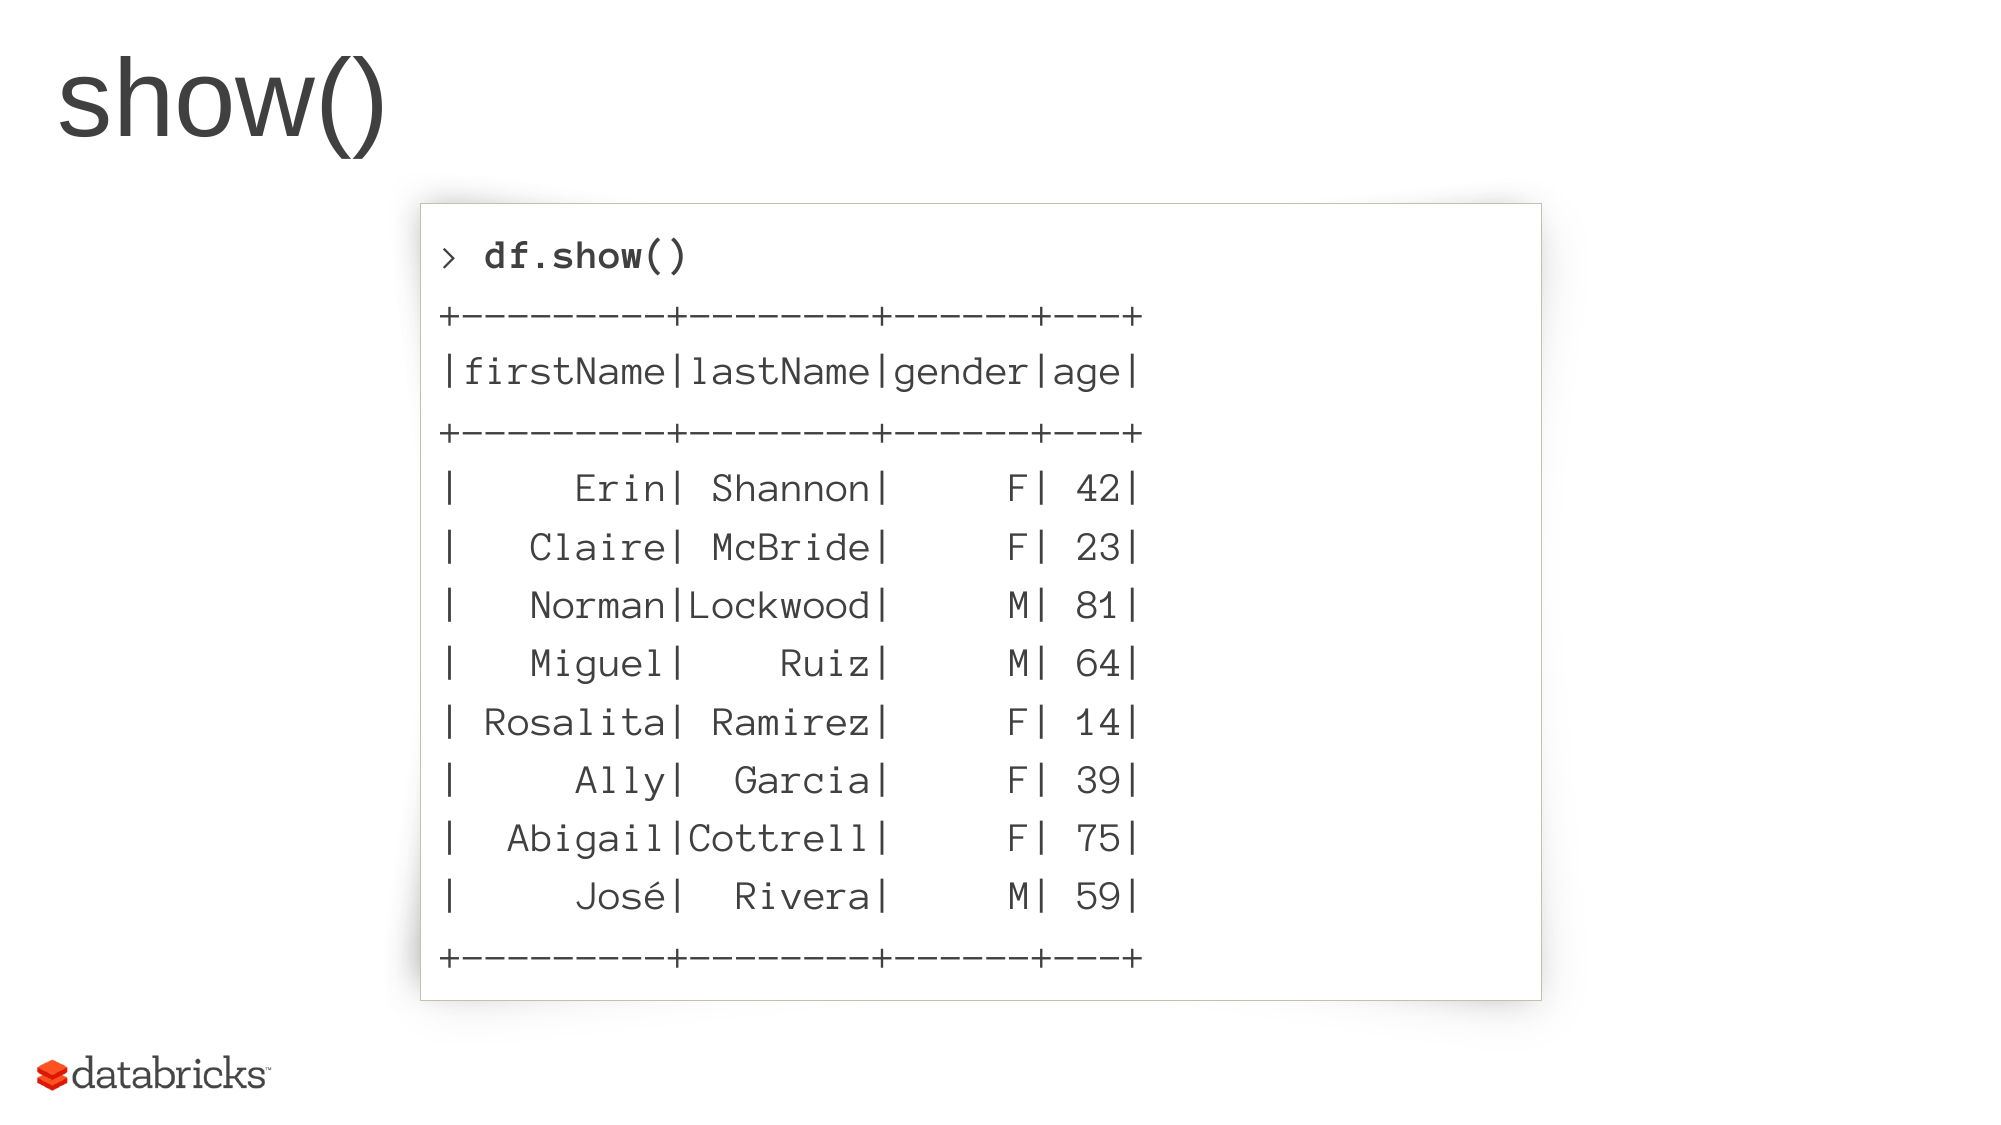

# show()

> df.show()
+---------+--------+------+---+
|firstName|lastName|gender|age|
+---------+--------+------+---+
|     Erin| Shannon|     F| 42|
|   Claire| McBride|     F| 23|
|   Norman|Lockwood|     M| 81|
|   Miguel|    Ruiz|     M| 64|
| Rosalita| Ramirez|     F| 14|
|     Ally|  Garcia|     F| 39|
|  Abigail|Cottrell|     F| 75|
|     José|  Rivera|     M| 59|
+---------+--------+------+---+